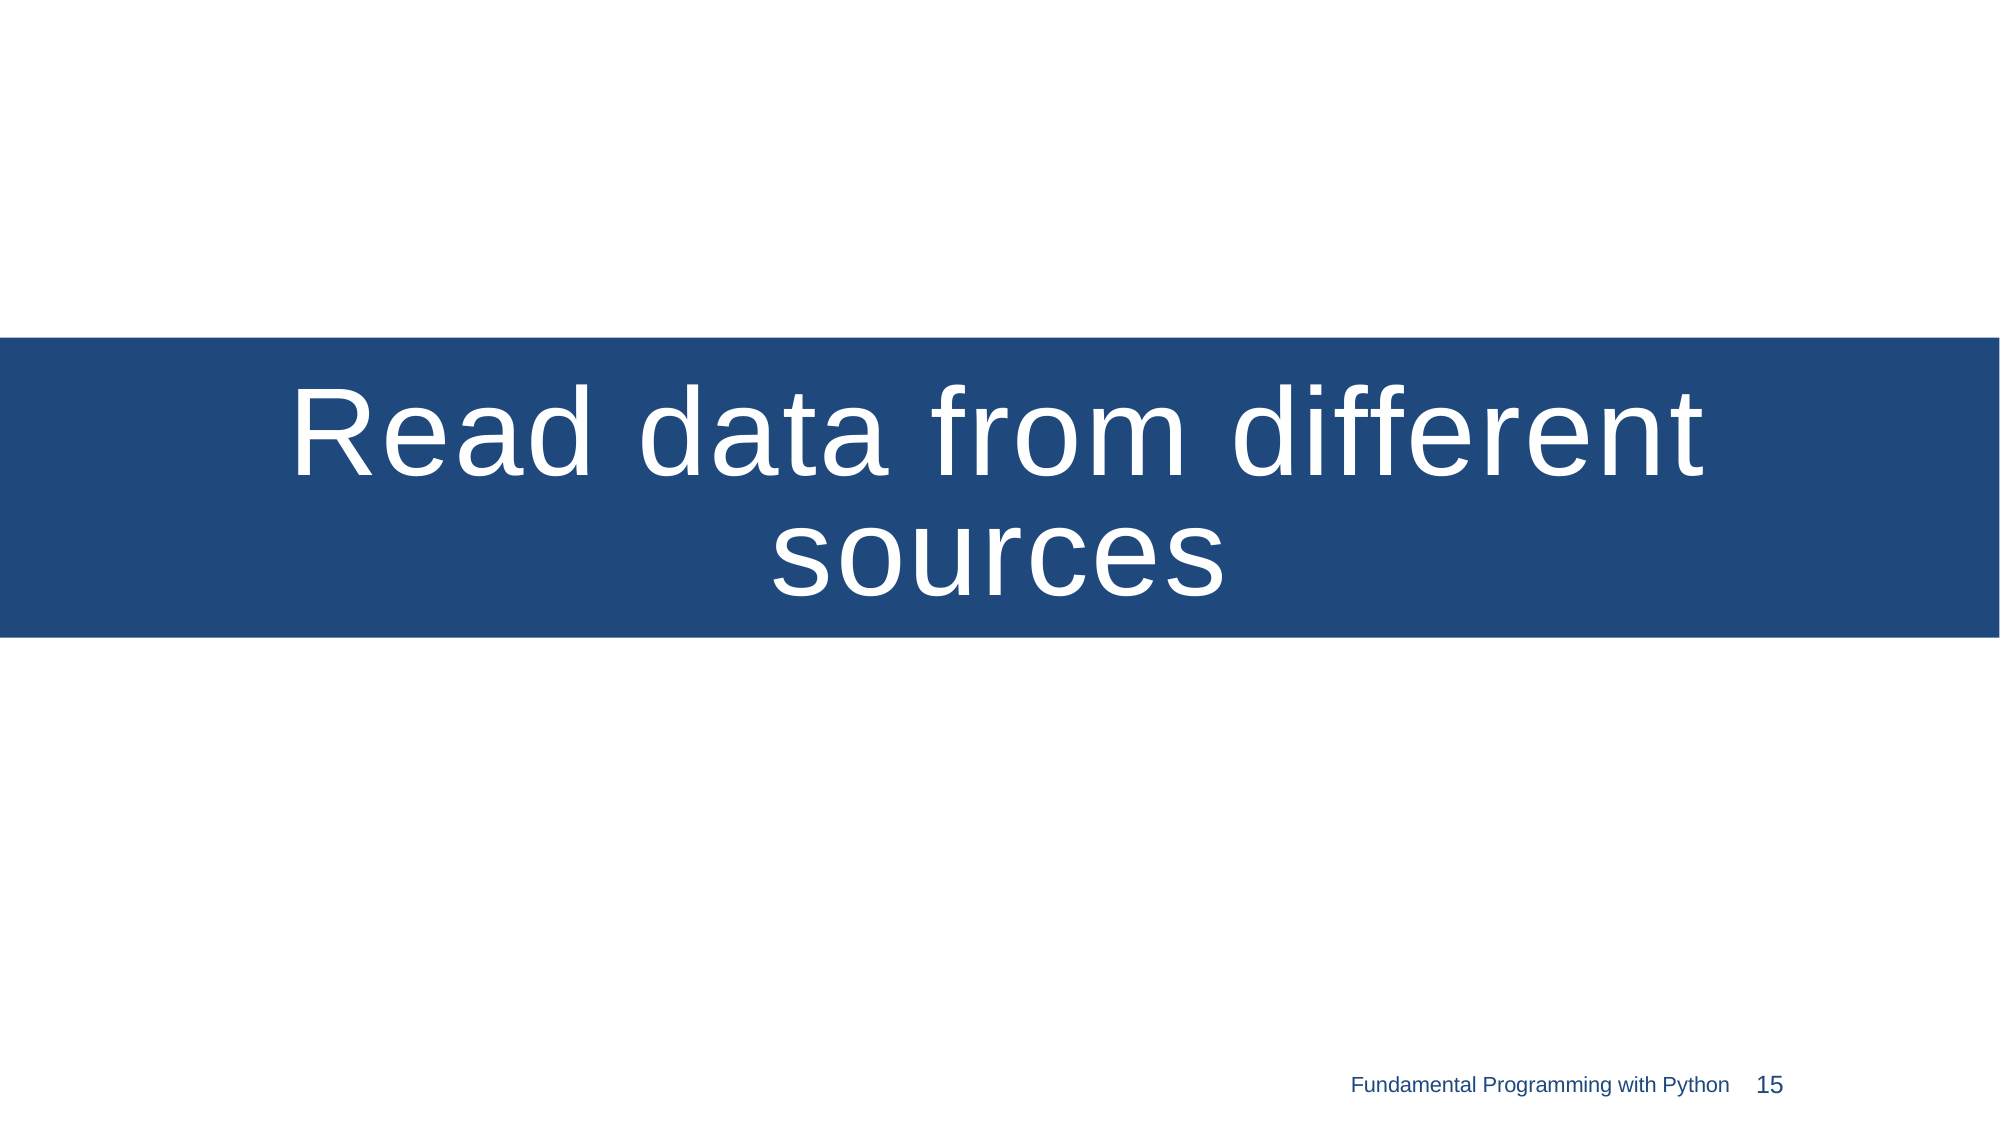

# Read data from different sources
Fundamental Programming with Python
15